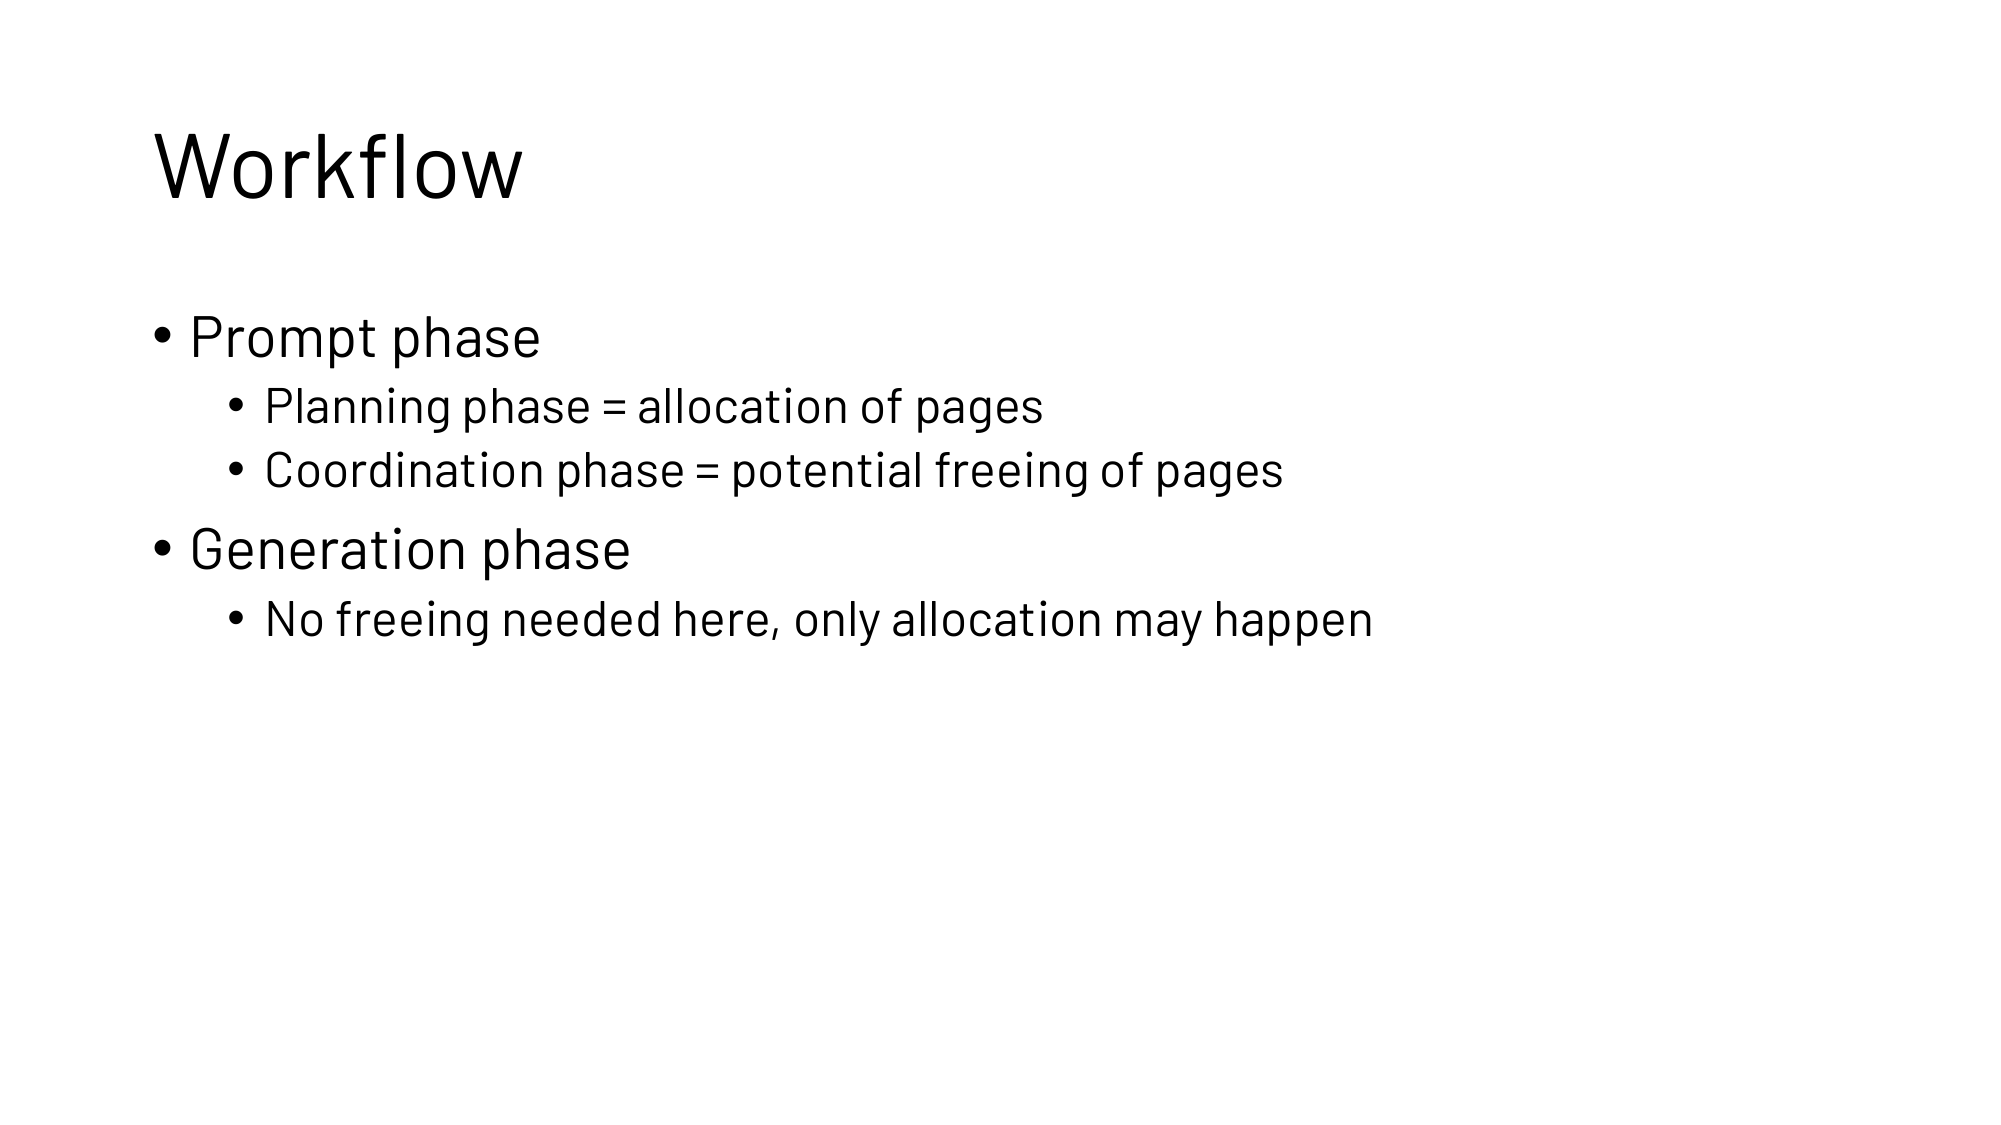

# Workflow
Prompt phase
Planning phase = allocation of pages
Coordination phase = potential freeing of pages
Generation phase
No freeing needed here, only allocation may happen